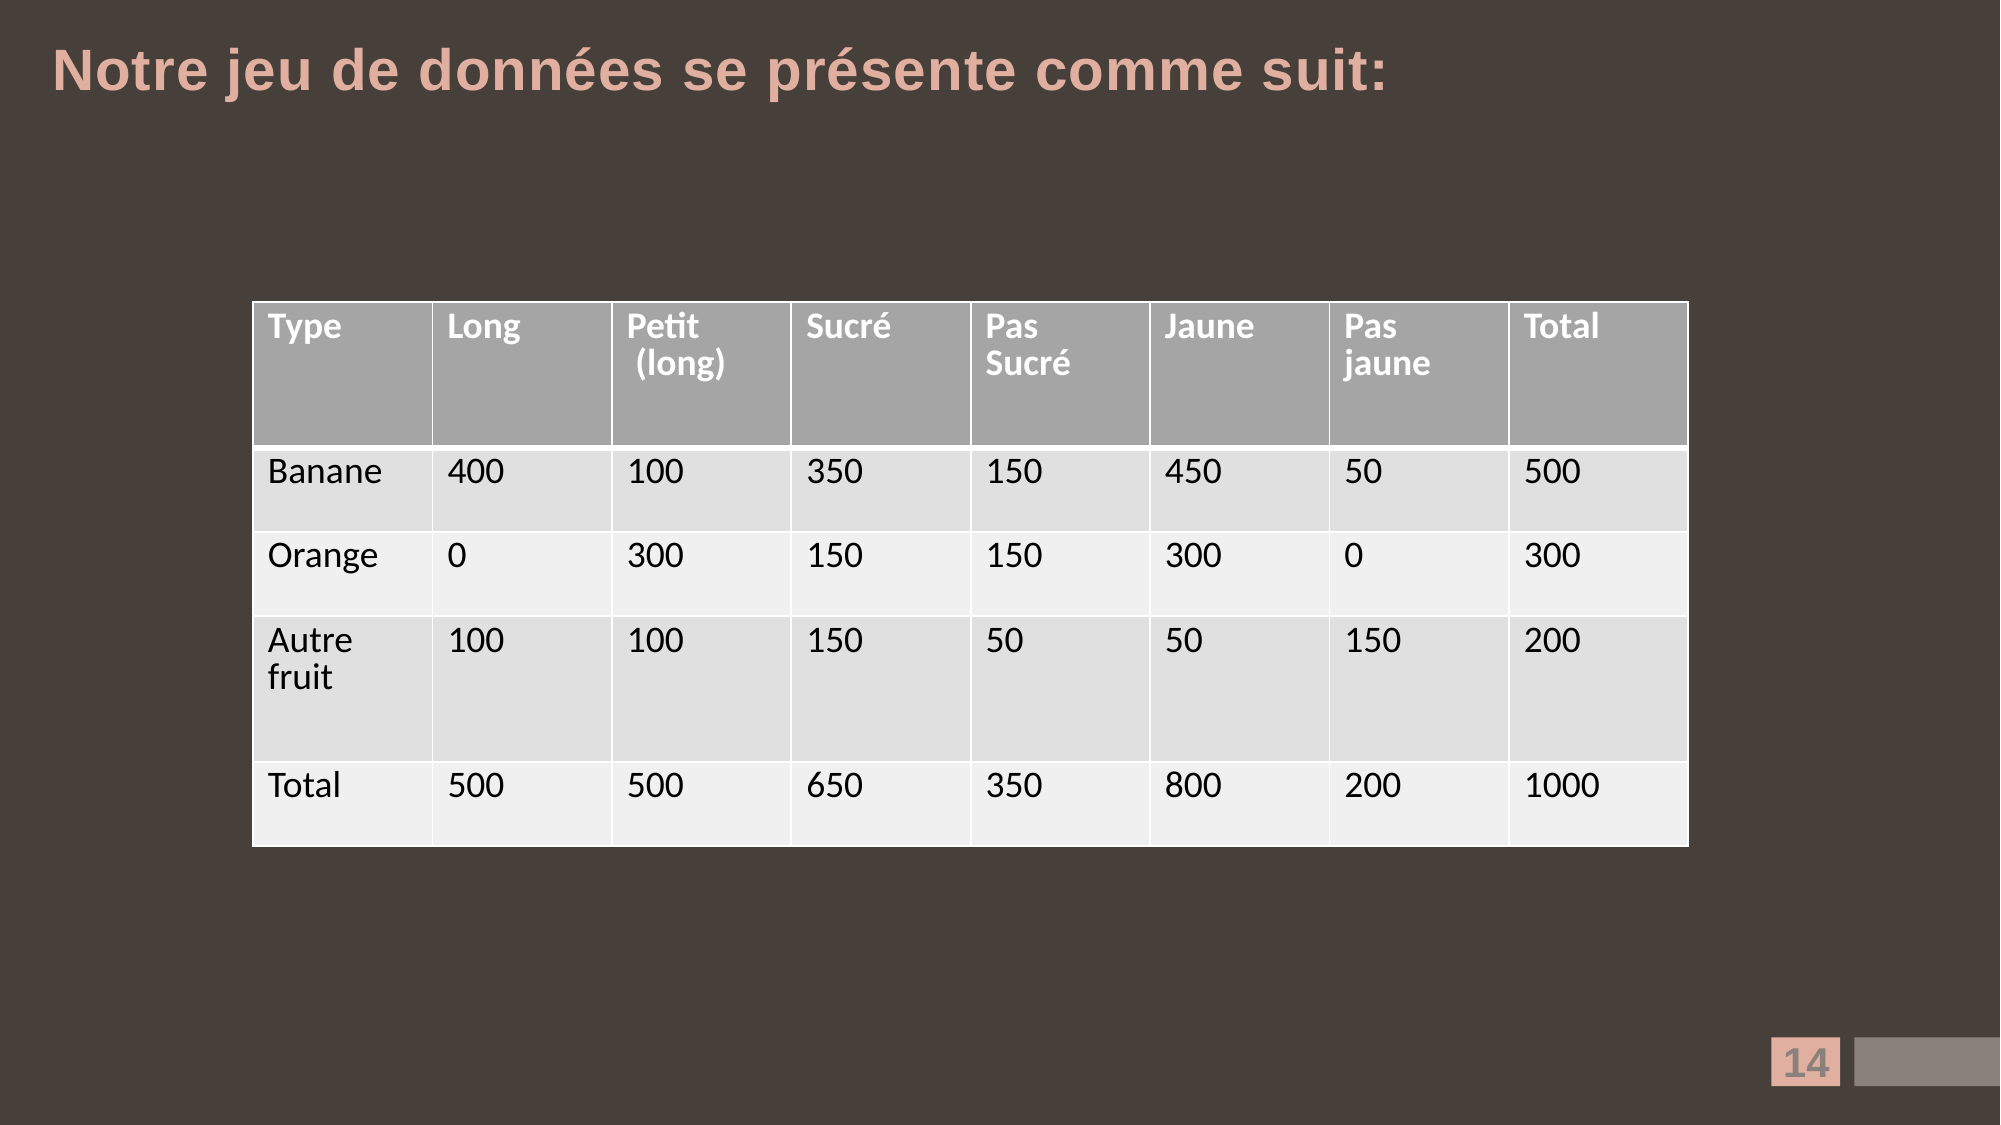

Notre jeu de données se présente comme suit:
| Type | Long | Petit (long) | Sucré | Pas Sucré | Jaune | Pas jaune | Total |
| --- | --- | --- | --- | --- | --- | --- | --- |
| Banane | 400 | 100 | 350 | 150 | 450 | 50 | 500 |
| Orange | 0 | 300 | 150 | 150 | 300 | 0 | 300 |
| Autre fruit | 100 | 100 | 150 | 50 | 50 | 150 | 200 |
| Total | 500 | 500 | 650 | 350 | 800 | 200 | 1000 |
14